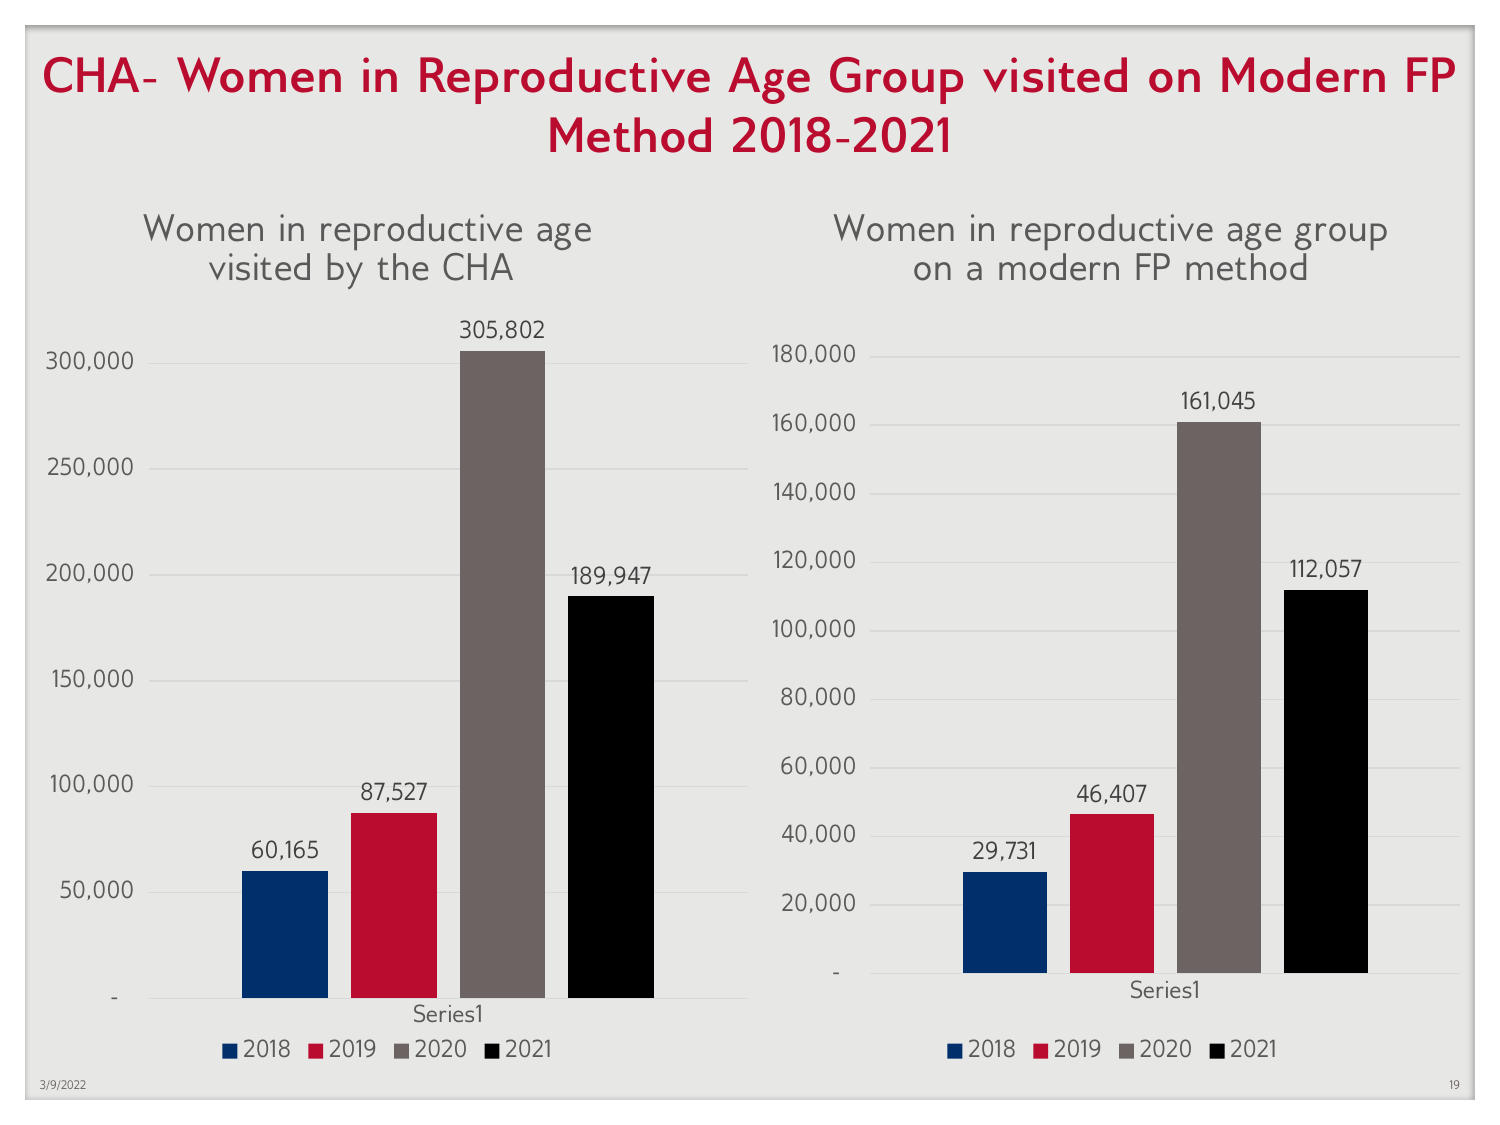

# CHA- Women in Reproductive Age Group visited on Modern FP Method 2018-2021

### Chart: Women in reproductive age visited by the CHA

| Category | 2018 | 2019 | 2020 | 2021 |
|---|---|---|---|---|
|  | 60165.0 | 87527.0 | 305802.0 | 189947.0 |

### Chart: Women in reproductive age group on a modern FP method

| Category | 2018 | 2019 | 2020 | 2021 |
|---|---|---|---|---|
|  | 29731.0 | 46407.0 | 161045.0 | 112057.0 |
3/9/2022
19